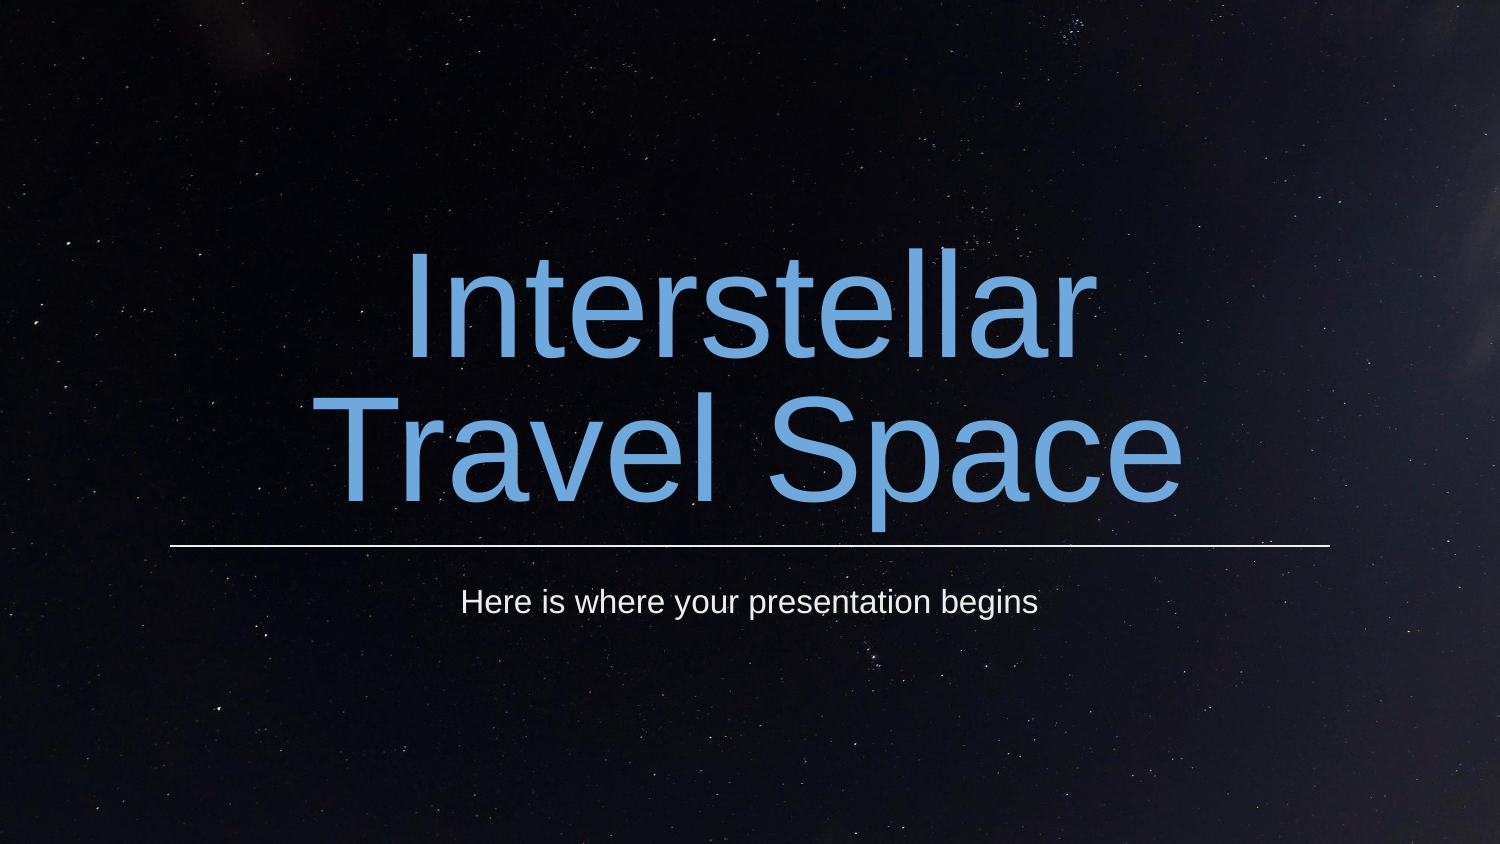

# Interstellar Travel Space
Here is where your presentation begins